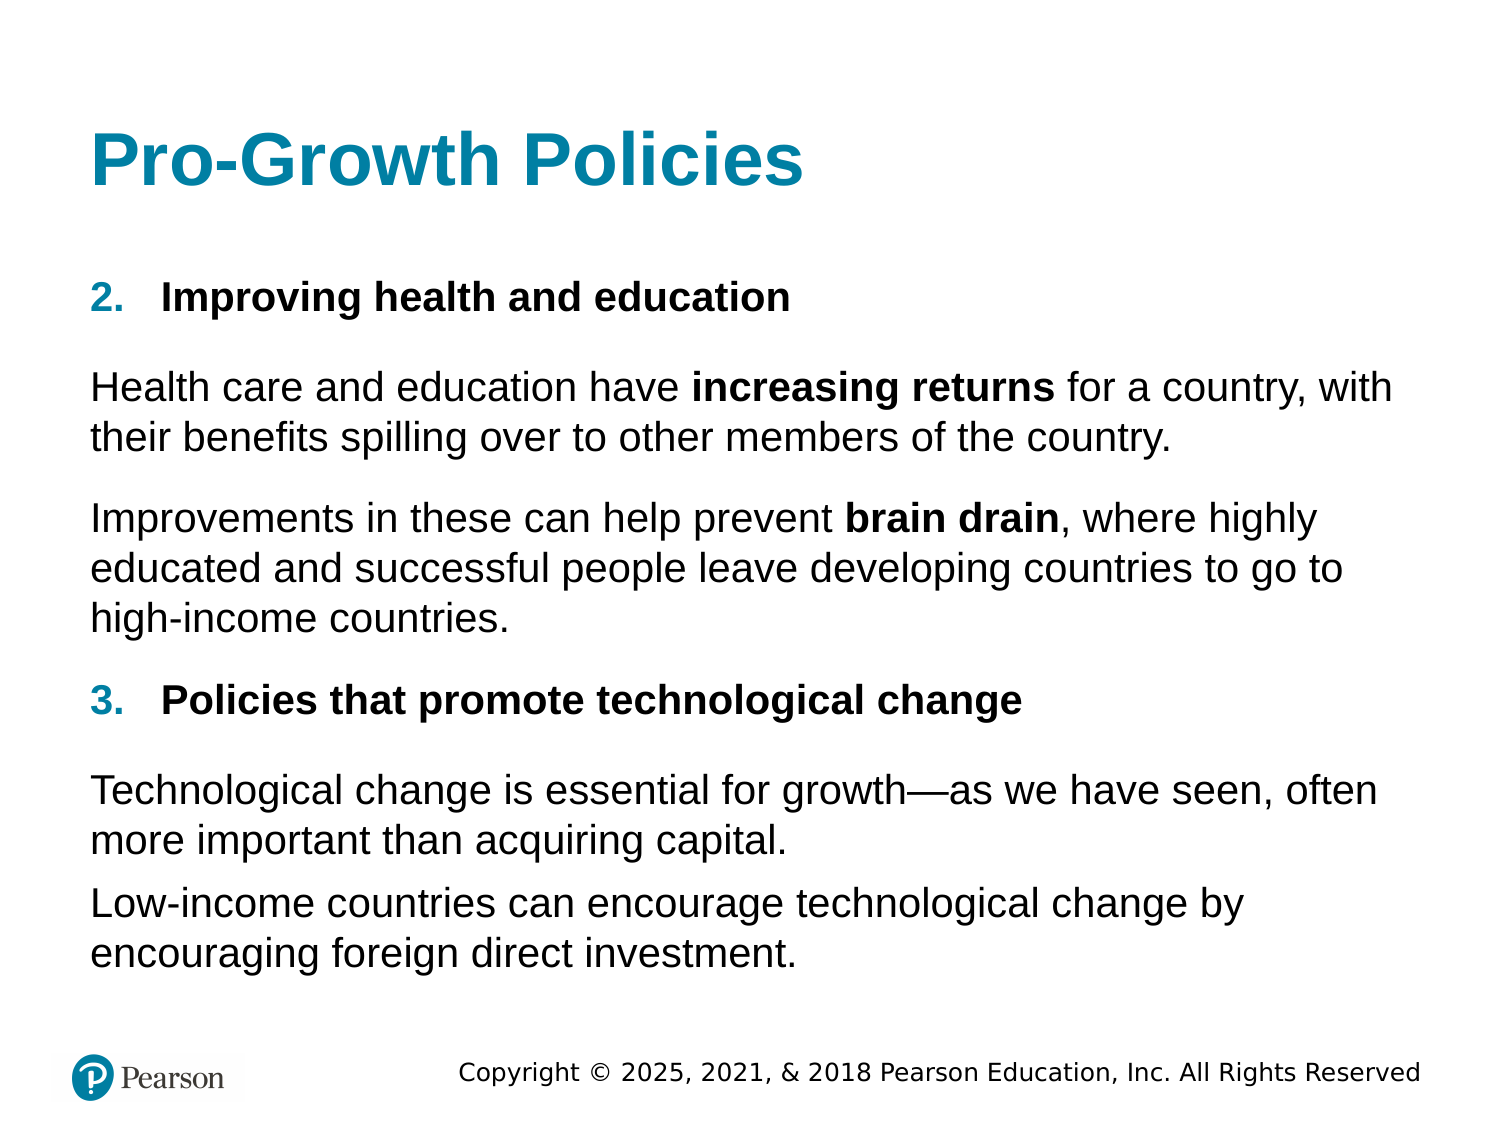

# Pro-Growth Policies
Improving health and education
Health care and education have increasing returns for a country, with their benefits spilling over to other members of the country.
Improvements in these can help prevent brain drain, where highly educated and successful people leave developing countries to go to high-income countries.
Policies that promote technological change
Technological change is essential for growth—as we have seen, often more important than acquiring capital.
Low-income countries can encourage technological change by encouraging foreign direct investment.